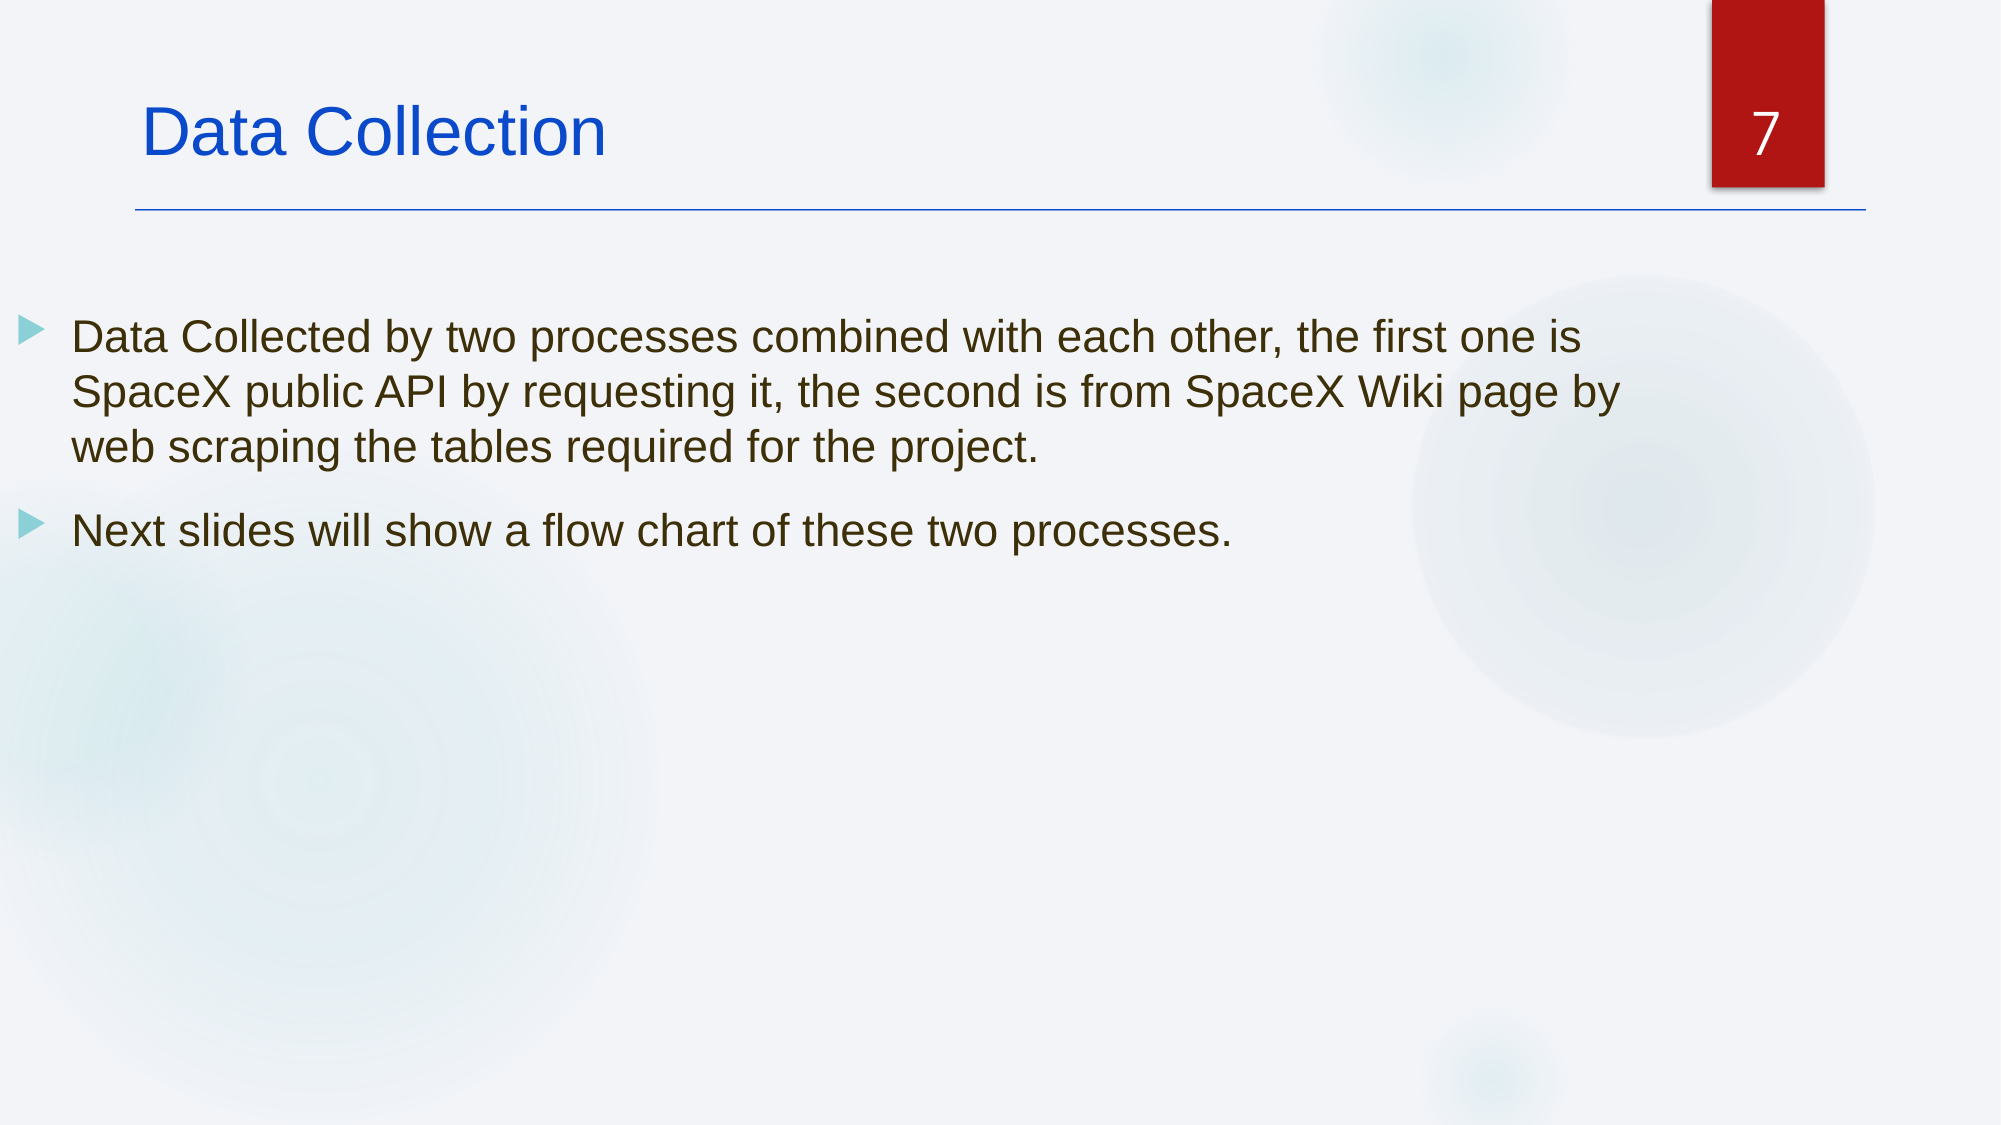

7
Data Collection
Data Collected by two processes combined with each other, the first one is SpaceX public API by requesting it, the second is from SpaceX Wiki page by web scraping the tables required for the project.
Next slides will show a flow chart of these two processes.